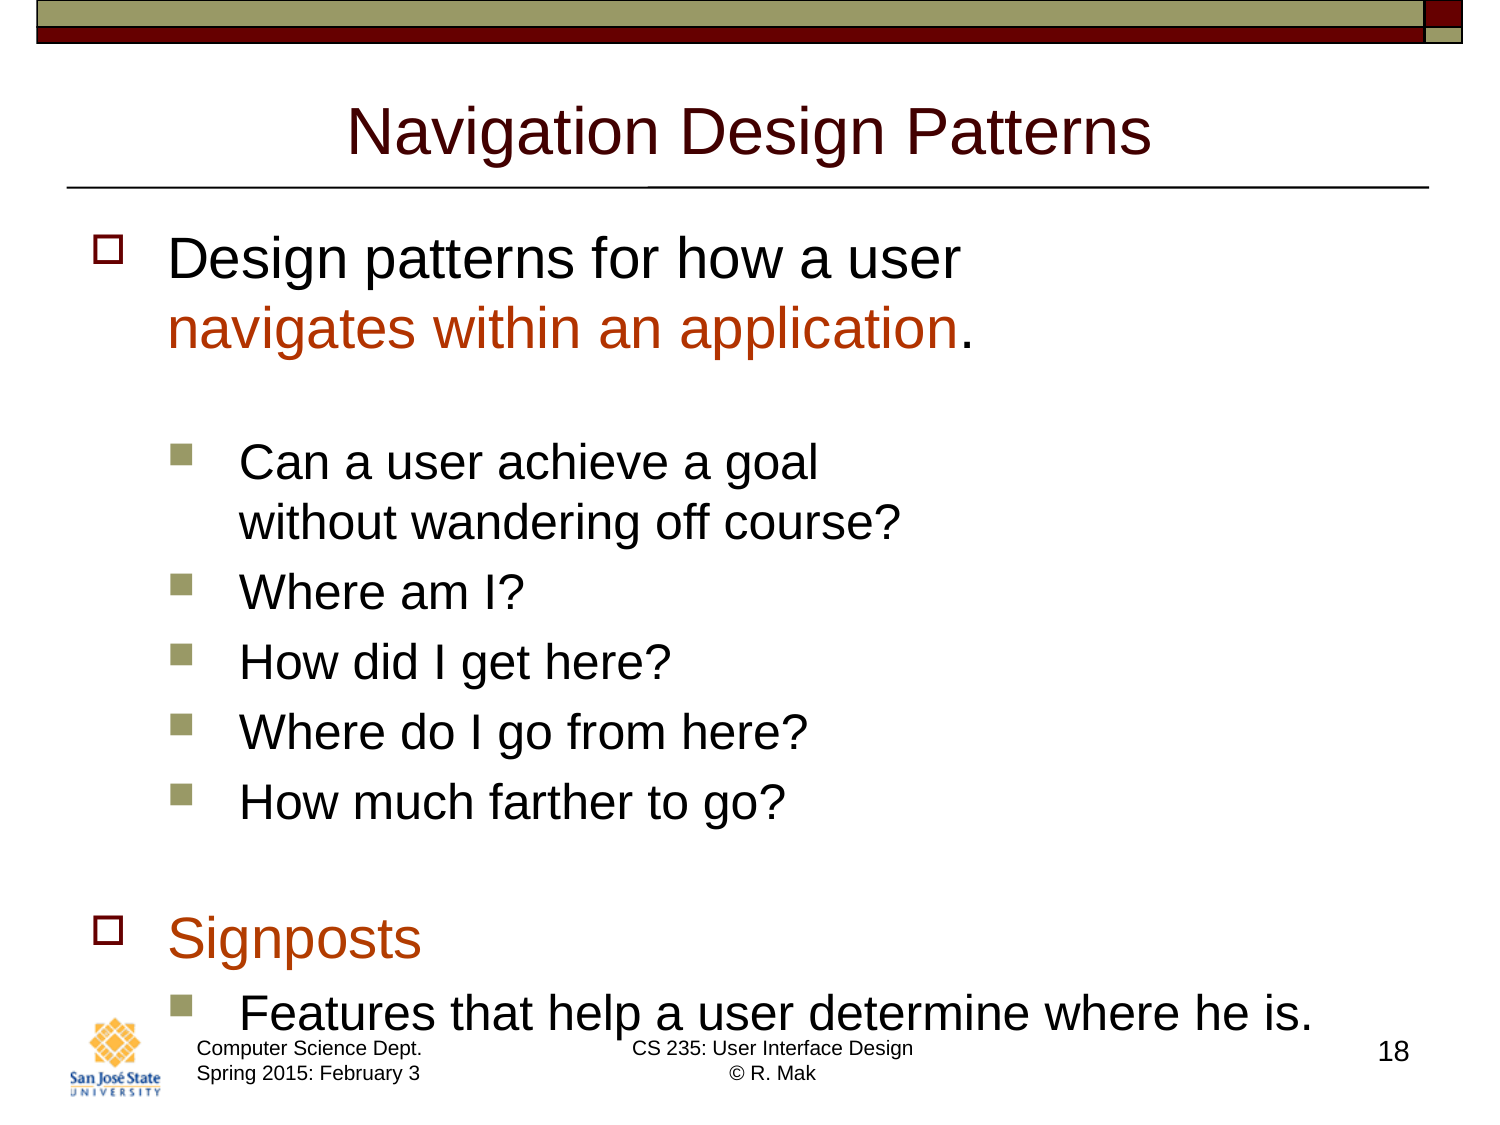

# Navigation Design Patterns
Design patterns for how a user
navigates within an application.

Can a user achieve a goal
without wandering off course?
Where am I?
How did I get here?
Where do I go from here?
How much farther to go?

Signposts
Features that help a user determine where he is.
18